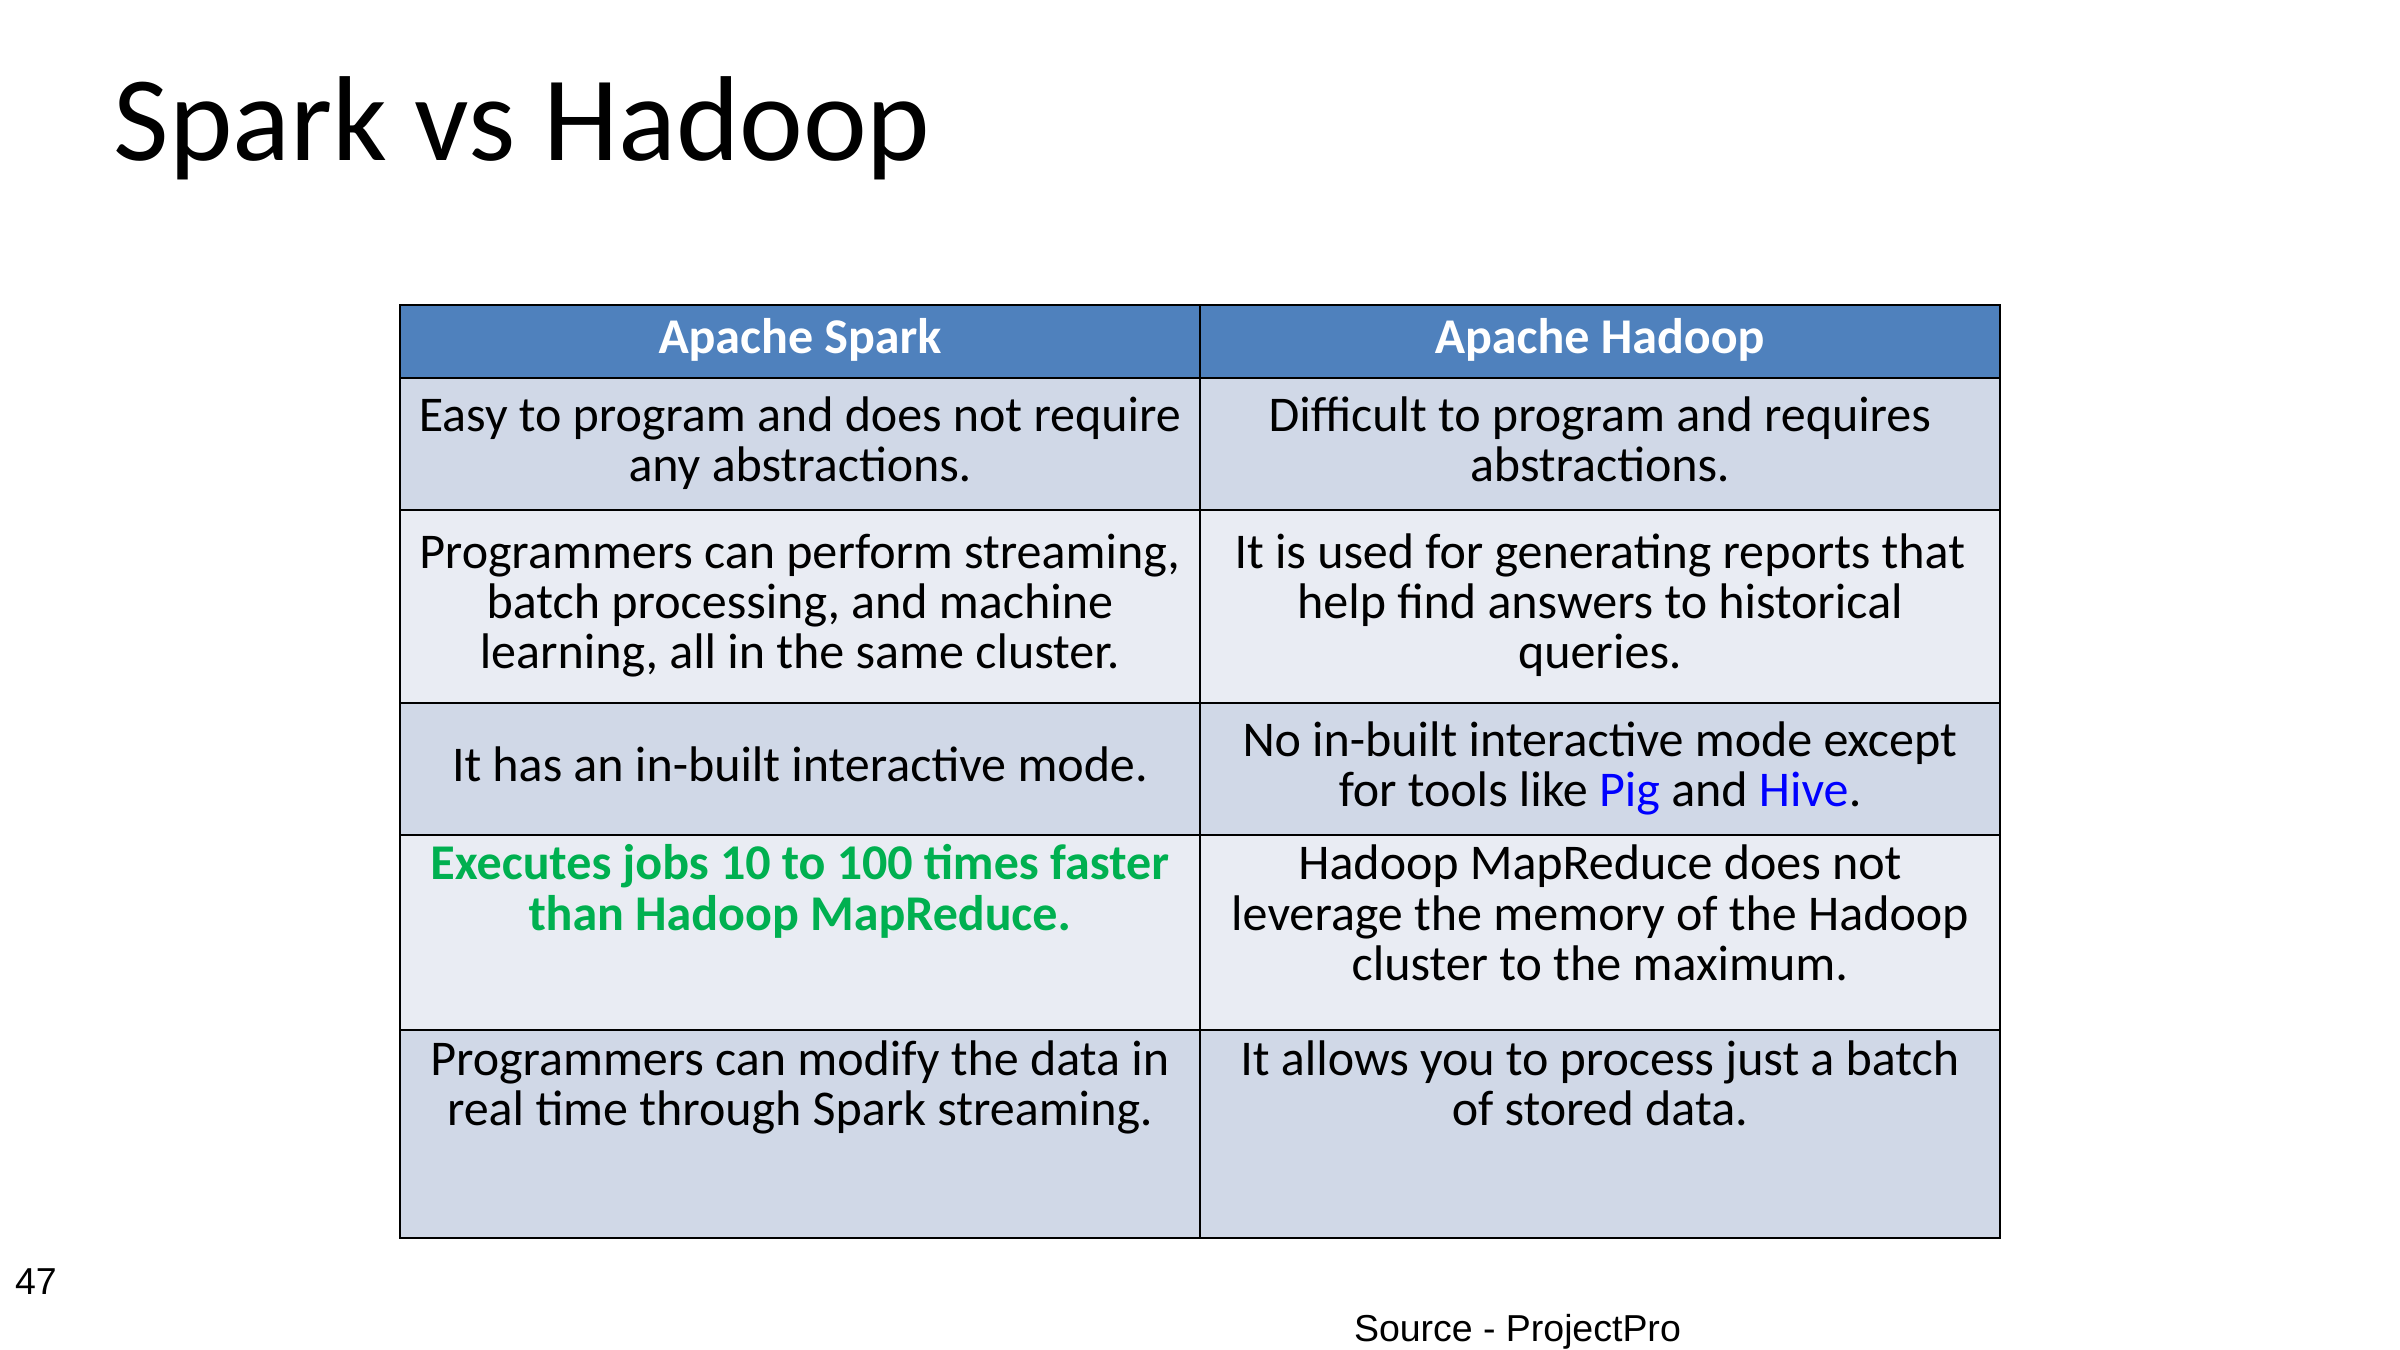

# Spark vs Hadoop
| Apache Spark | Apache Hadoop |
| --- | --- |
| Easy to program and does not require any abstractions. | Difficult to program and requires abstractions. |
| Programmers can perform streaming, batch processing, and machine learning, all in the same cluster. | It is used for generating reports that help find answers to historical queries. |
| It has an in-built interactive mode. | No in-built interactive mode except for tools like Pig and Hive. |
| Executes jobs 10 to 100 times faster than Hadoop MapReduce. | Hadoop MapReduce does not leverage the memory of the Hadoop cluster to the maximum. |
| Programmers can modify the data in real time through Spark streaming. | It allows you to process just a batch of stored data. |
|  |  |
| --- | --- |
|  |  |
47
Source - ProjectPro